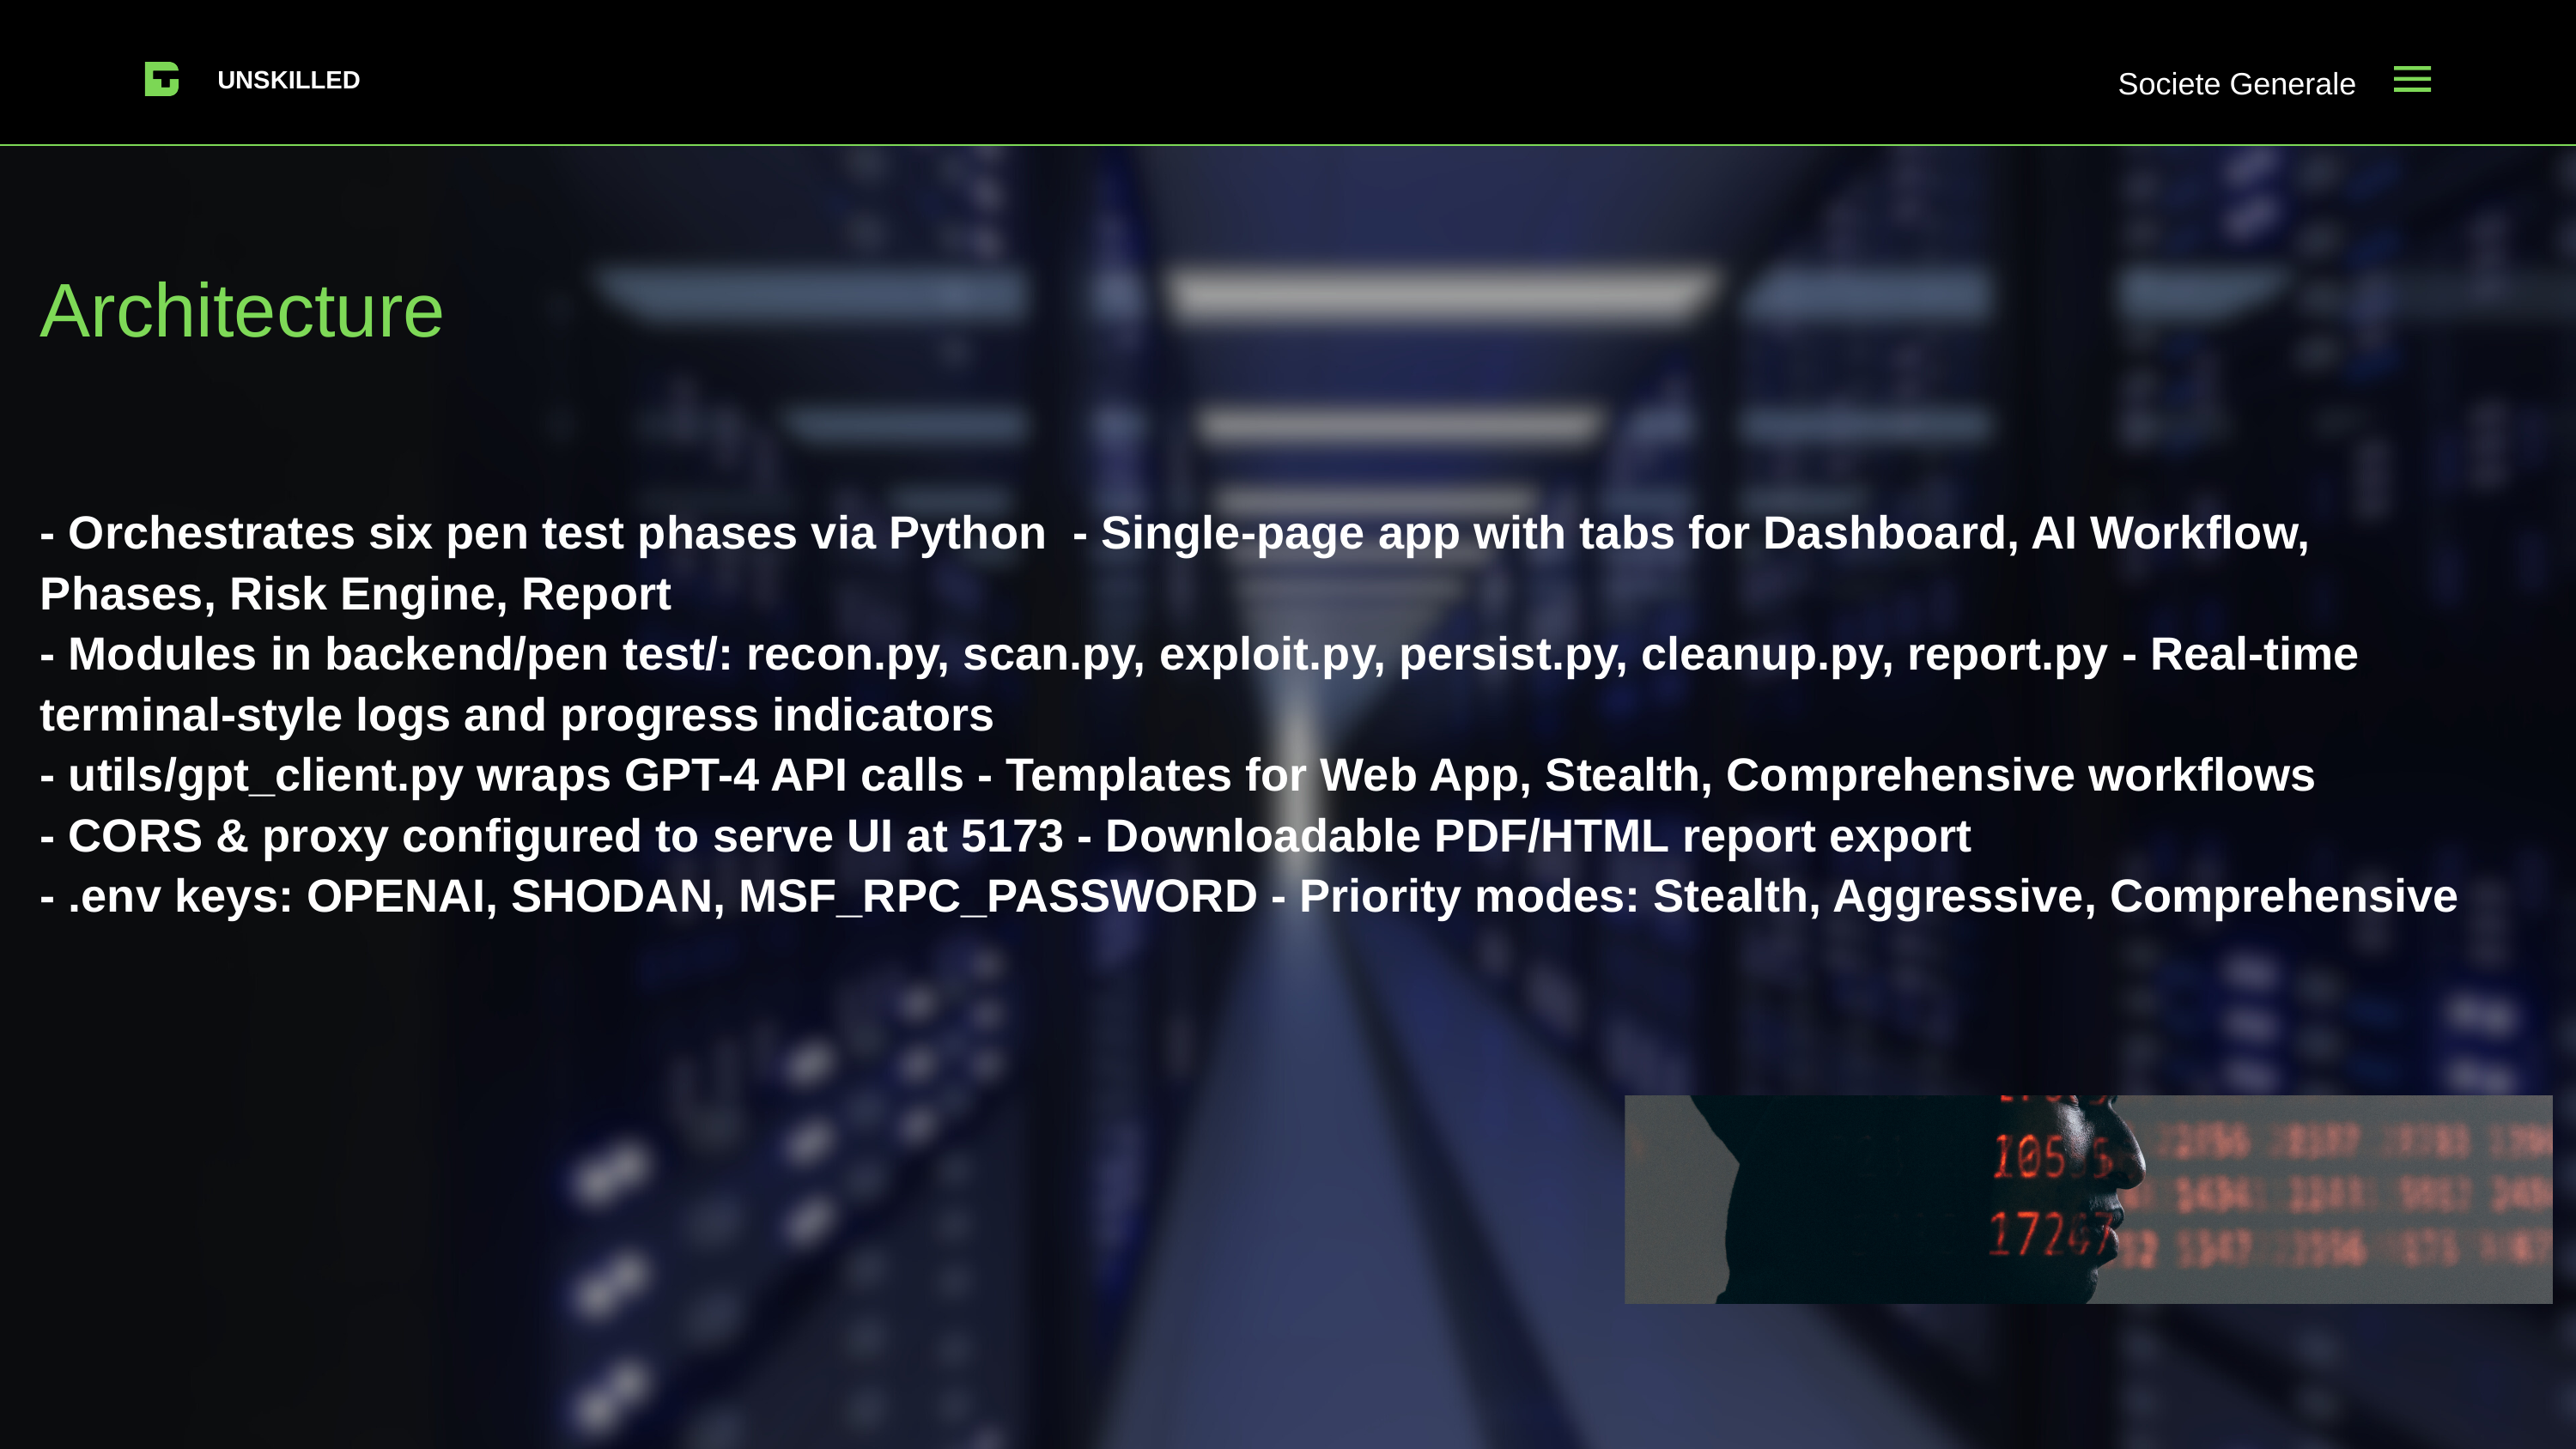

Societe Generale
UNSKILLED

Architecture

- Orchestrates six pen test phases via Python  - Single-page app with tabs for Dashboard, AI Workflow, Phases, Risk Engine, Report
- Modules in backend/pen test/: recon.py, scan.py, exploit.py, persist.py, cleanup.py, report.py - Real-time terminal-style logs and progress indicators
- utils/gpt_client.py wraps GPT-4 API calls - Templates for Web App, Stealth, Comprehensive workflows
- CORS & proxy configured to serve UI at 5173 - Downloadable PDF/HTML report export
- .env keys: OPENAI, SHODAN, MSF_RPC_PASSWORD - Priority modes: Stealth, Aggressive, Comprehensive